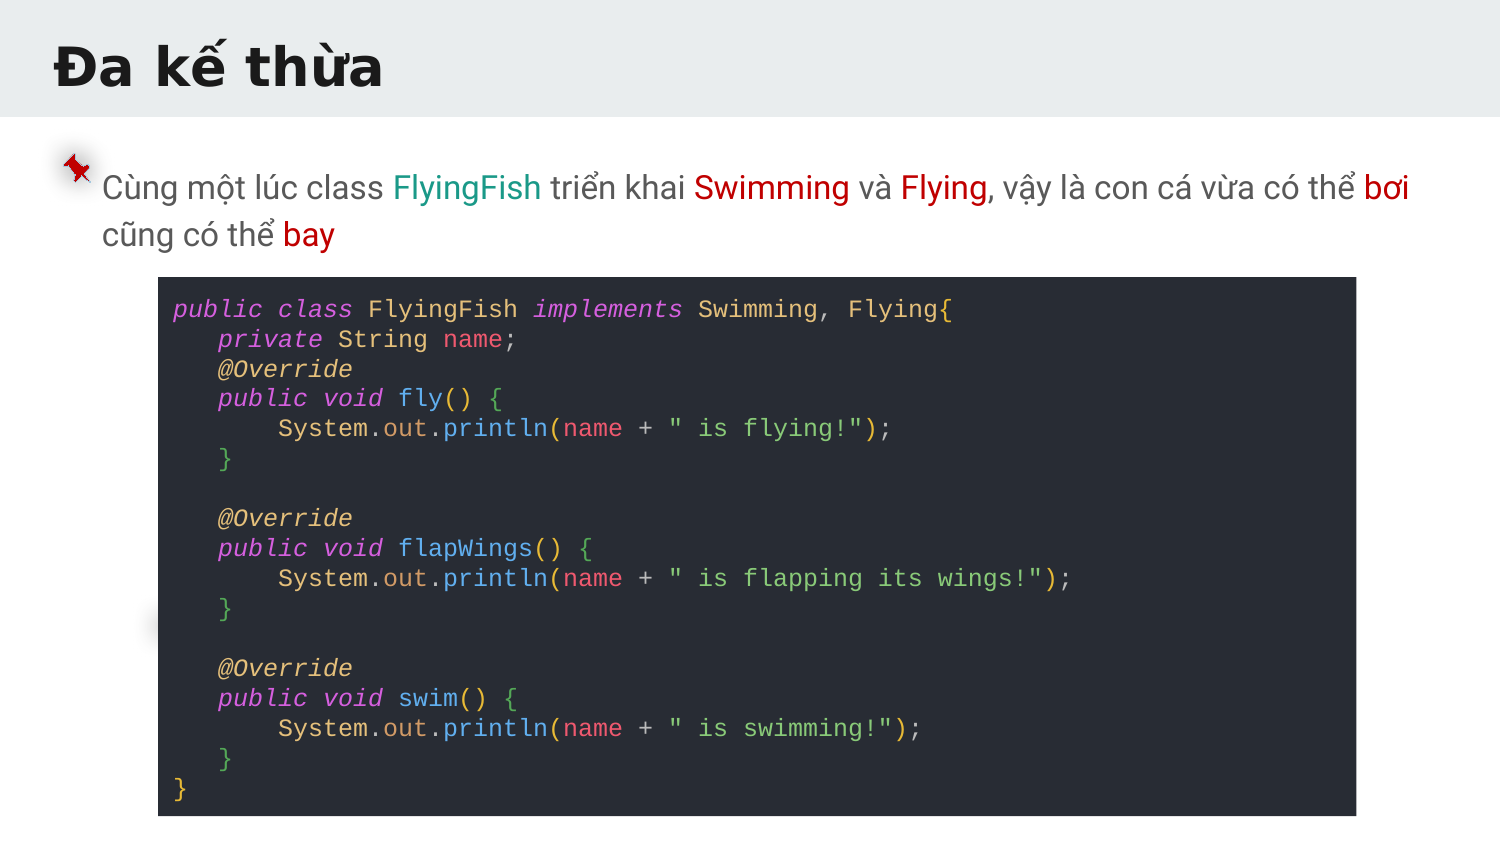

# Đa kế thừa
Cùng một lúc class FlyingFish triển khai Swimming và Flying, vậy là con cá vừa có thể bơi cũng có thể bay

public class FlyingFish implements Swimming, Flying{
   private String name;
   @Override
   public void fly() {
       System.out.println(name + " is flying!");
   }

   @Override
   public void flapWings() {
       System.out.println(name + " is flapping its wings!");
   }

   @Override
   public void swim() {
       System.out.println(name + " is swimming!");
   }
}